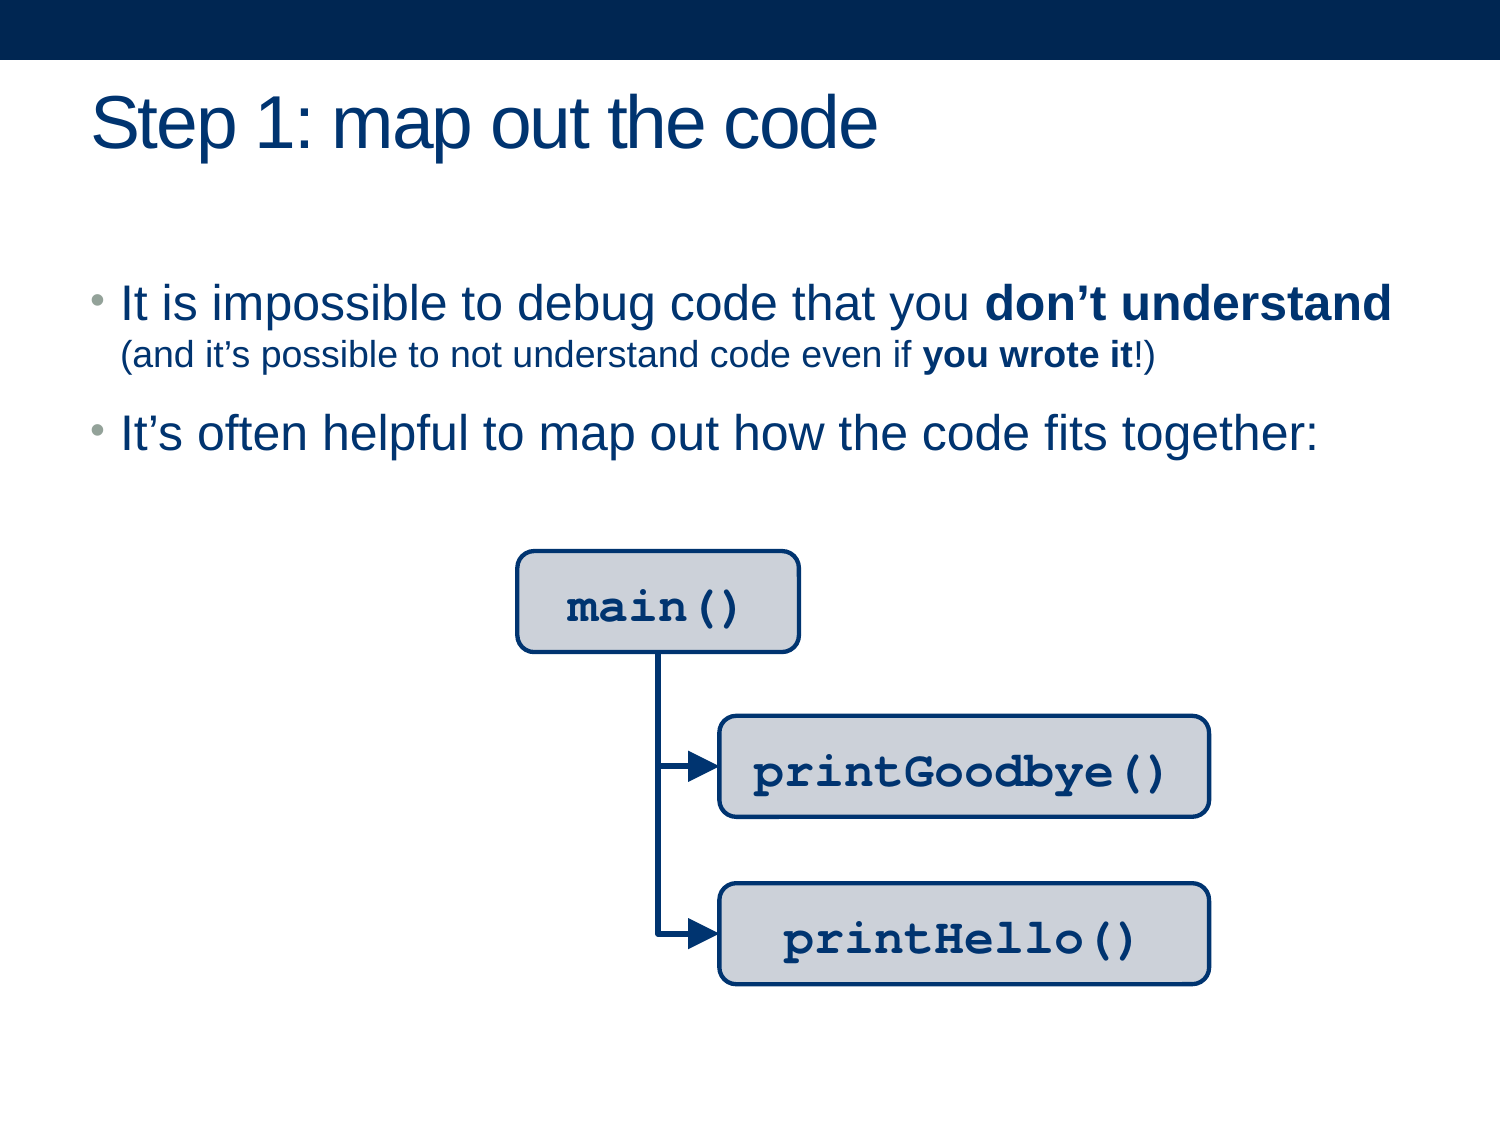

# Step 1: map out the code
It is impossible to debug code that you don’t understand (and it’s possible to not understand code even if you wrote it!)
It’s often helpful to map out how the code fits together:
main()
printGoodbye()
printHello()